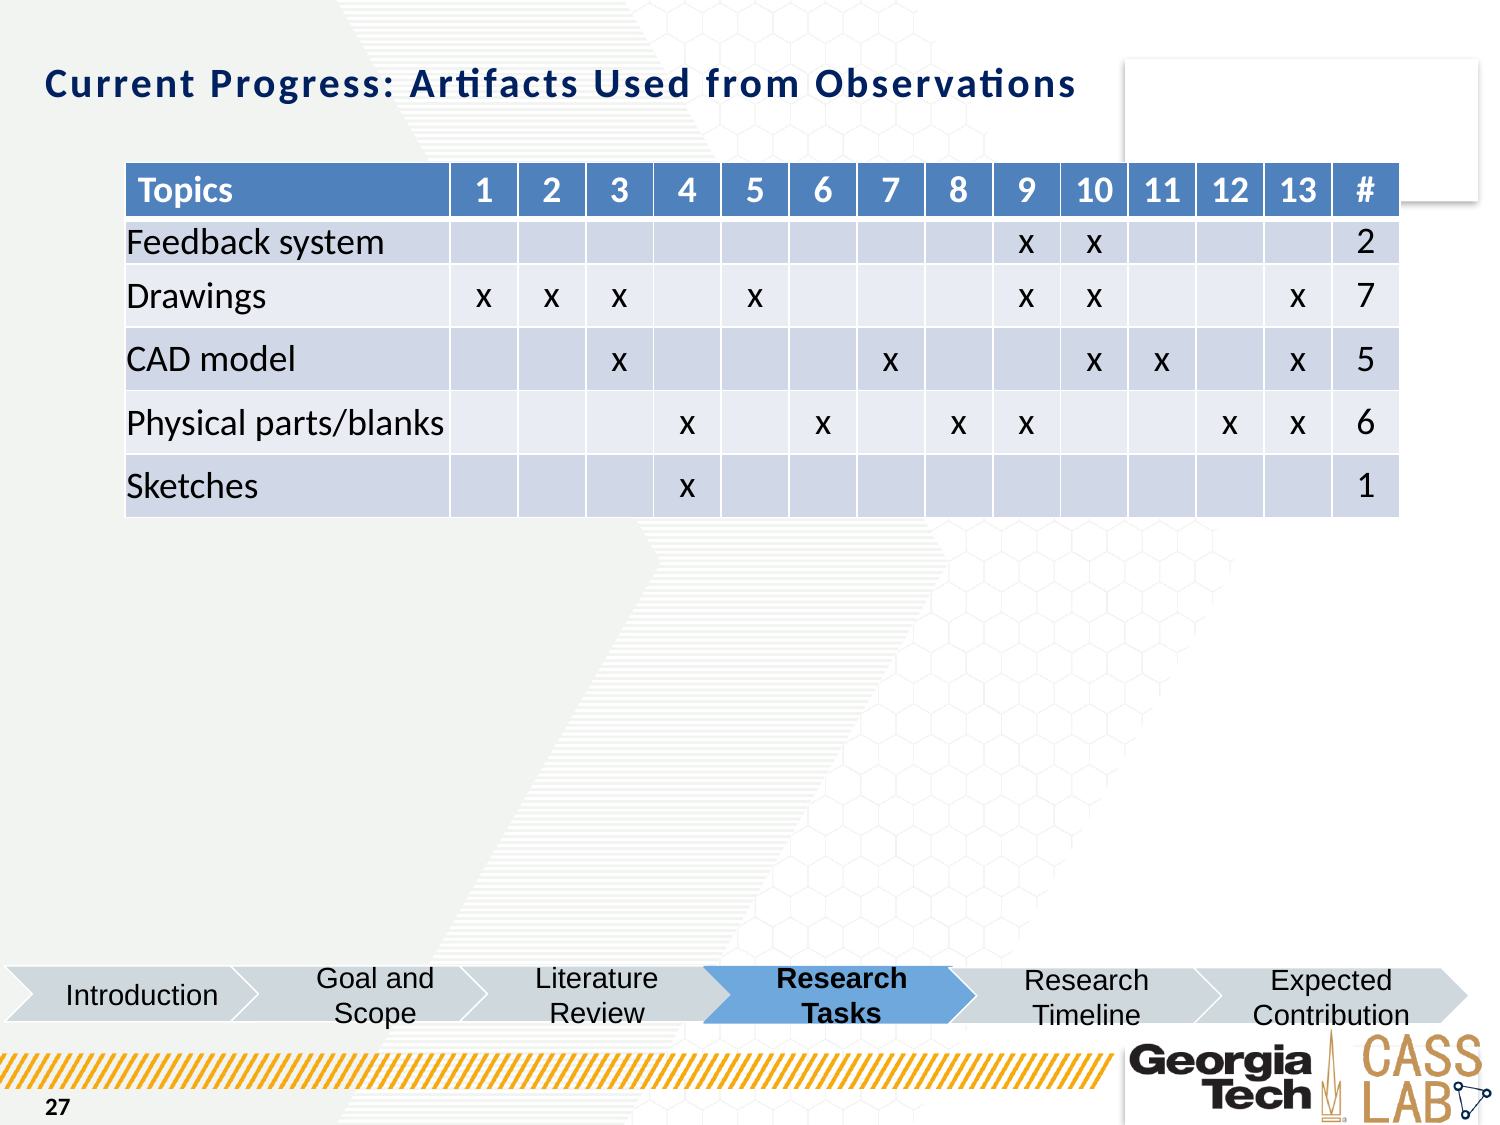

# Current Progress: Artifacts Used from Observations
| Topics | 1 | 2 | 3 | 4 | 5 | 6 | 7 | 8 | 9 | 10 | 11 | 12 | 13 | # |
| --- | --- | --- | --- | --- | --- | --- | --- | --- | --- | --- | --- | --- | --- | --- |
| Feedback system |  |  |  |  |  |  |  |  | x | x |  |  |  | 2 |
| Drawings | x | x | x |  | x |  |  |  | x | x |  |  | x | 7 |
| CAD model |  |  | x |  |  |  | x |  |  | x | x |  | x | 5 |
| Physical parts/blanks |  |  |  | x |  | x |  | x | x |  |  | x | x | 6 |
| Sketches |  |  |  | x |  |  |  |  |  |  |  |  |  | 1 |
Introduction
Goal and Scope
Literature Review
Research Tasks
Research Timeline
Expected Contribution